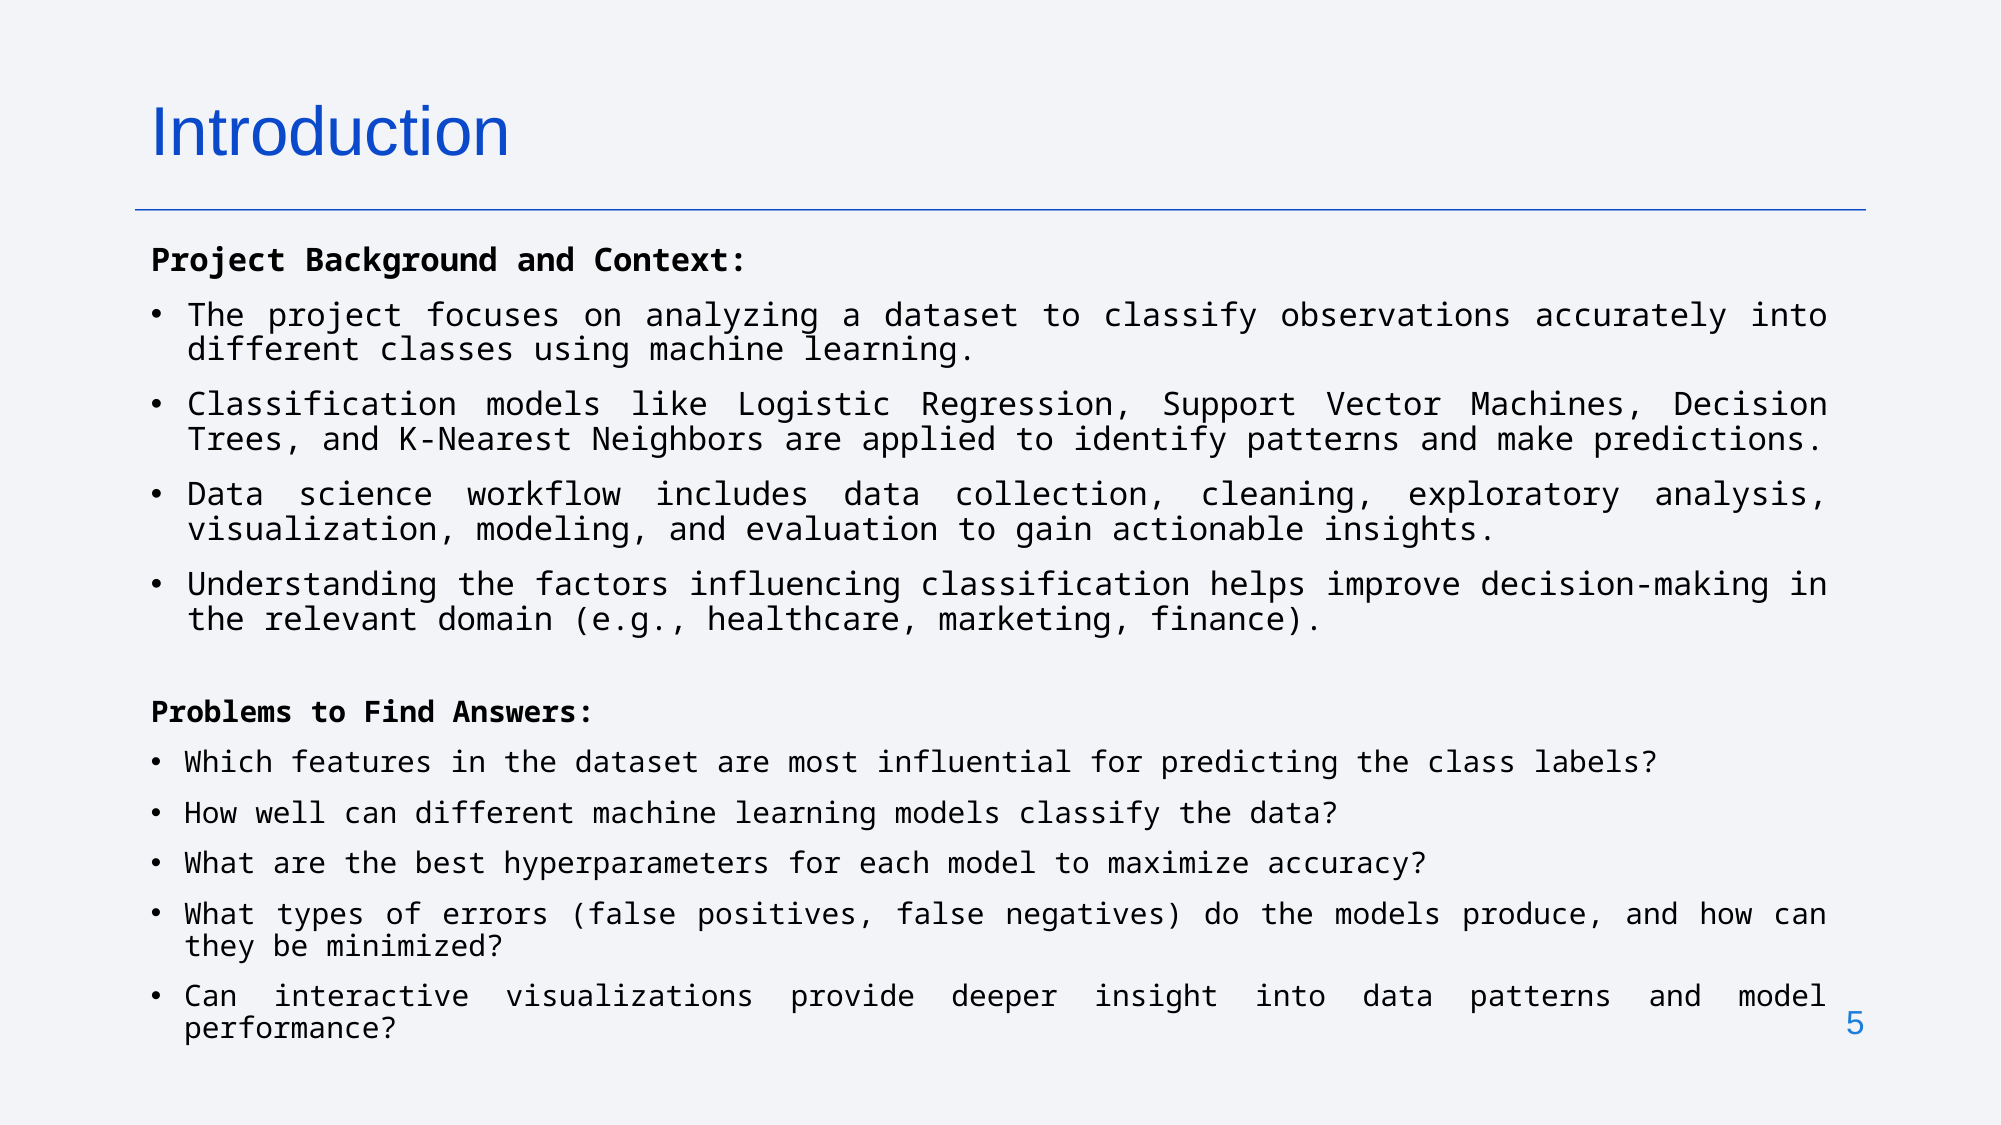

Introduction
Project Background and Context:
The project focuses on analyzing a dataset to classify observations accurately into different classes using machine learning.
Classification models like Logistic Regression, Support Vector Machines, Decision Trees, and K-Nearest Neighbors are applied to identify patterns and make predictions.
Data science workflow includes data collection, cleaning, exploratory analysis, visualization, modeling, and evaluation to gain actionable insights.
Understanding the factors influencing classification helps improve decision-making in the relevant domain (e.g., healthcare, marketing, finance).

Problems to Find Answers:
Which features in the dataset are most influential for predicting the class labels?
How well can different machine learning models classify the data?
What are the best hyperparameters for each model to maximize accuracy?
What types of errors (false positives, false negatives) do the models produce, and how can they be minimized?
Can interactive visualizations provide deeper insight into data patterns and model performance?

5